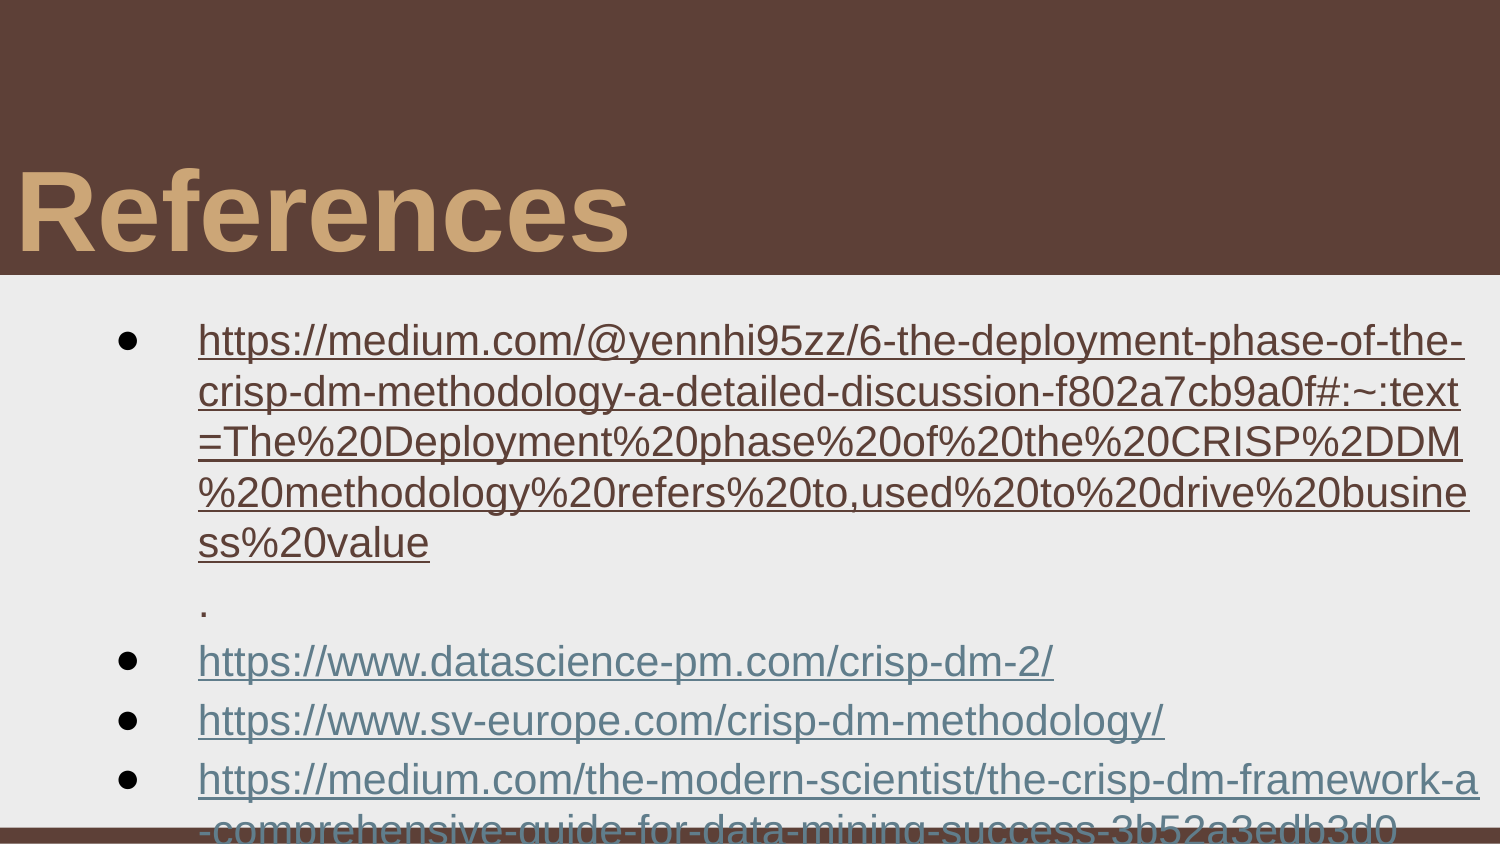

# References
https://medium.com/@yennhi95zz/6-the-deployment-phase-of-the-crisp-dm-methodology-a-detailed-discussion-f802a7cb9a0f#:~:text=The%20Deployment%20phase%20of%20the%20CRISP%2DDM%20methodology%20refers%20to,used%20to%20drive%20business%20value.
https://www.datascience-pm.com/crisp-dm-2/
https://www.sv-europe.com/crisp-dm-methodology/
https://medium.com/the-modern-scientist/the-crisp-dm-framework-a-comprehensive-guide-for-data-mining-success-3b52a3edb3d0
https://medium.com/marketingdatascience/kdd-semma-crisp-dm%E4%B9%8B%E6%AF%94%E8%BC%83-3d9166bceaf4